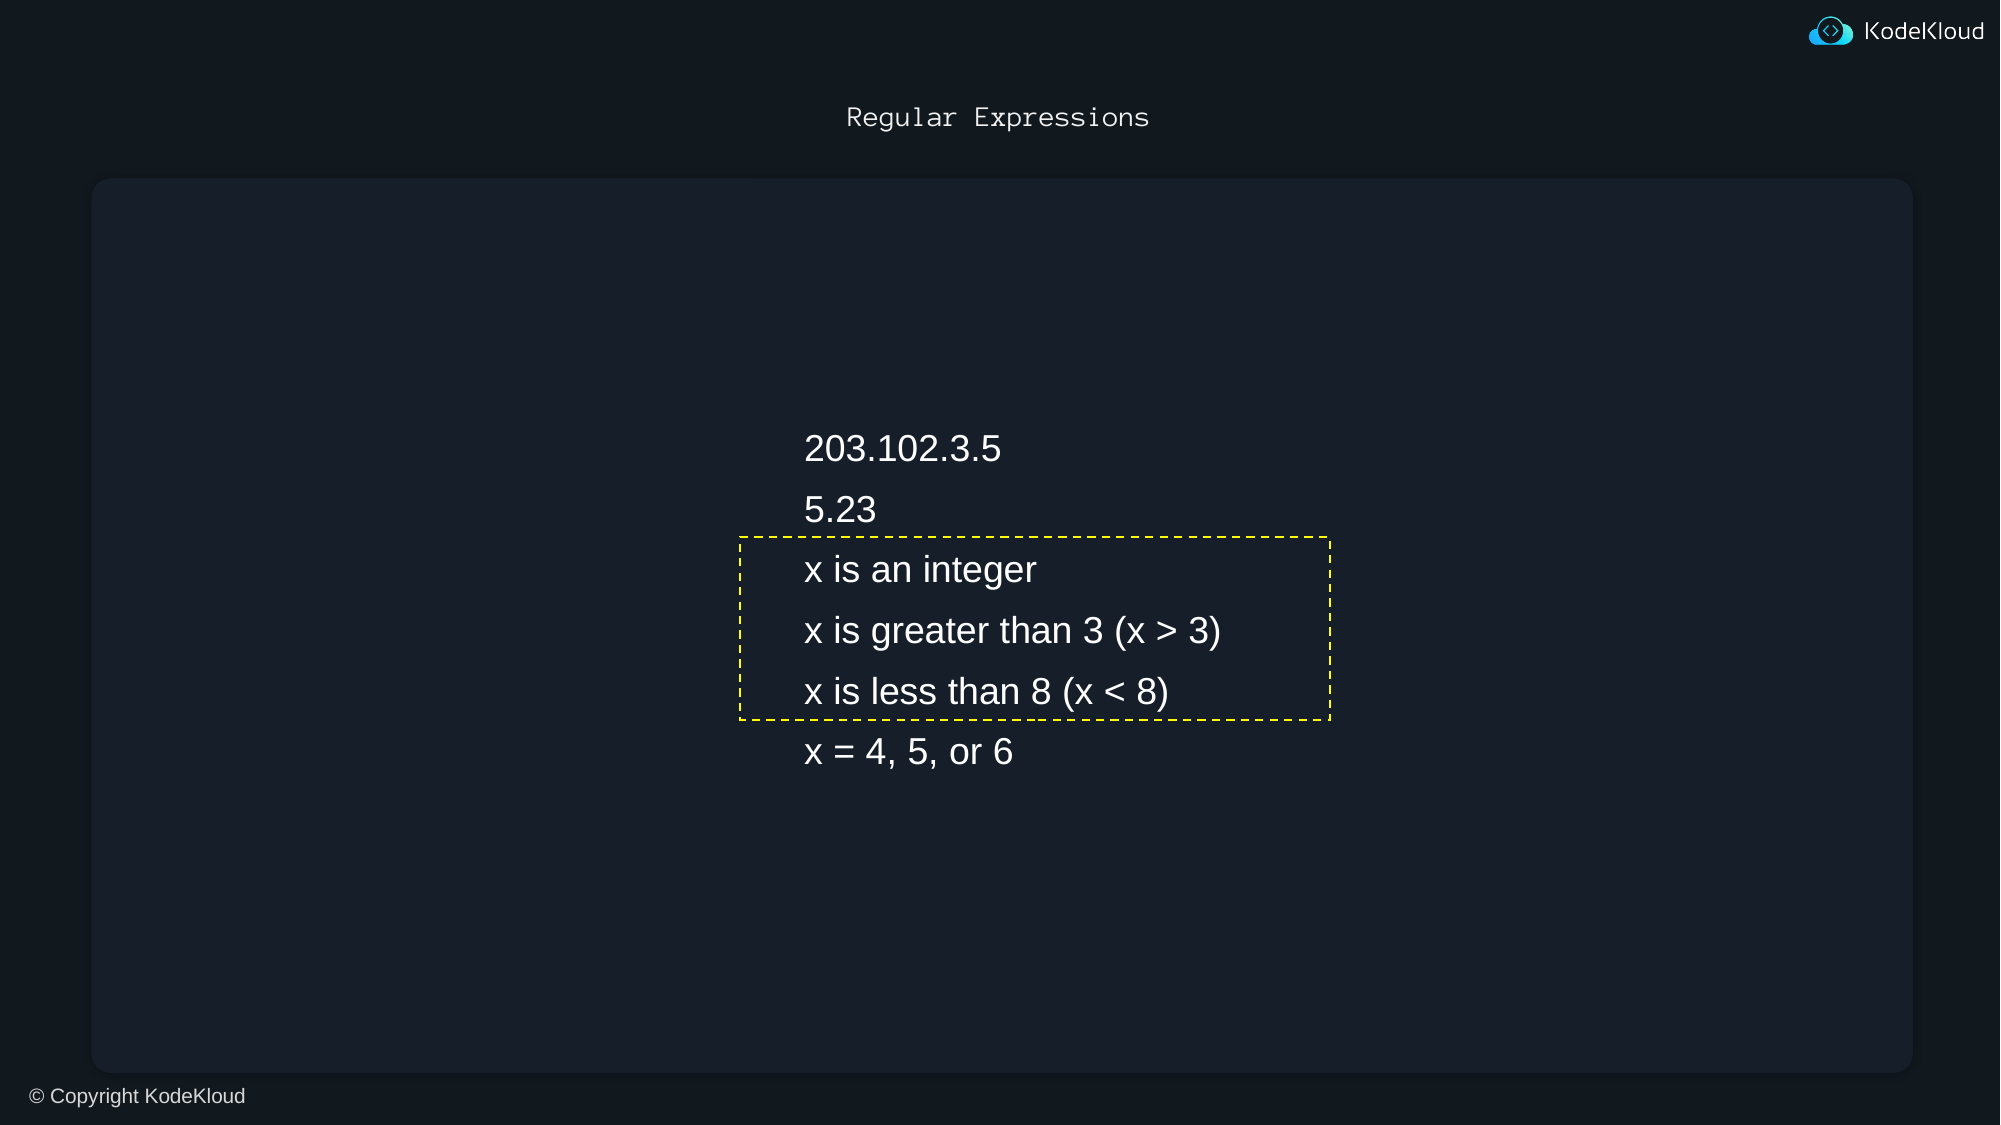

# Regular Expressions
203.102.3.5
5.23

x is an integer
x is greater than 3 (x > 3)
x is less than 8 (x < 8)
x = 4, 5, or 6